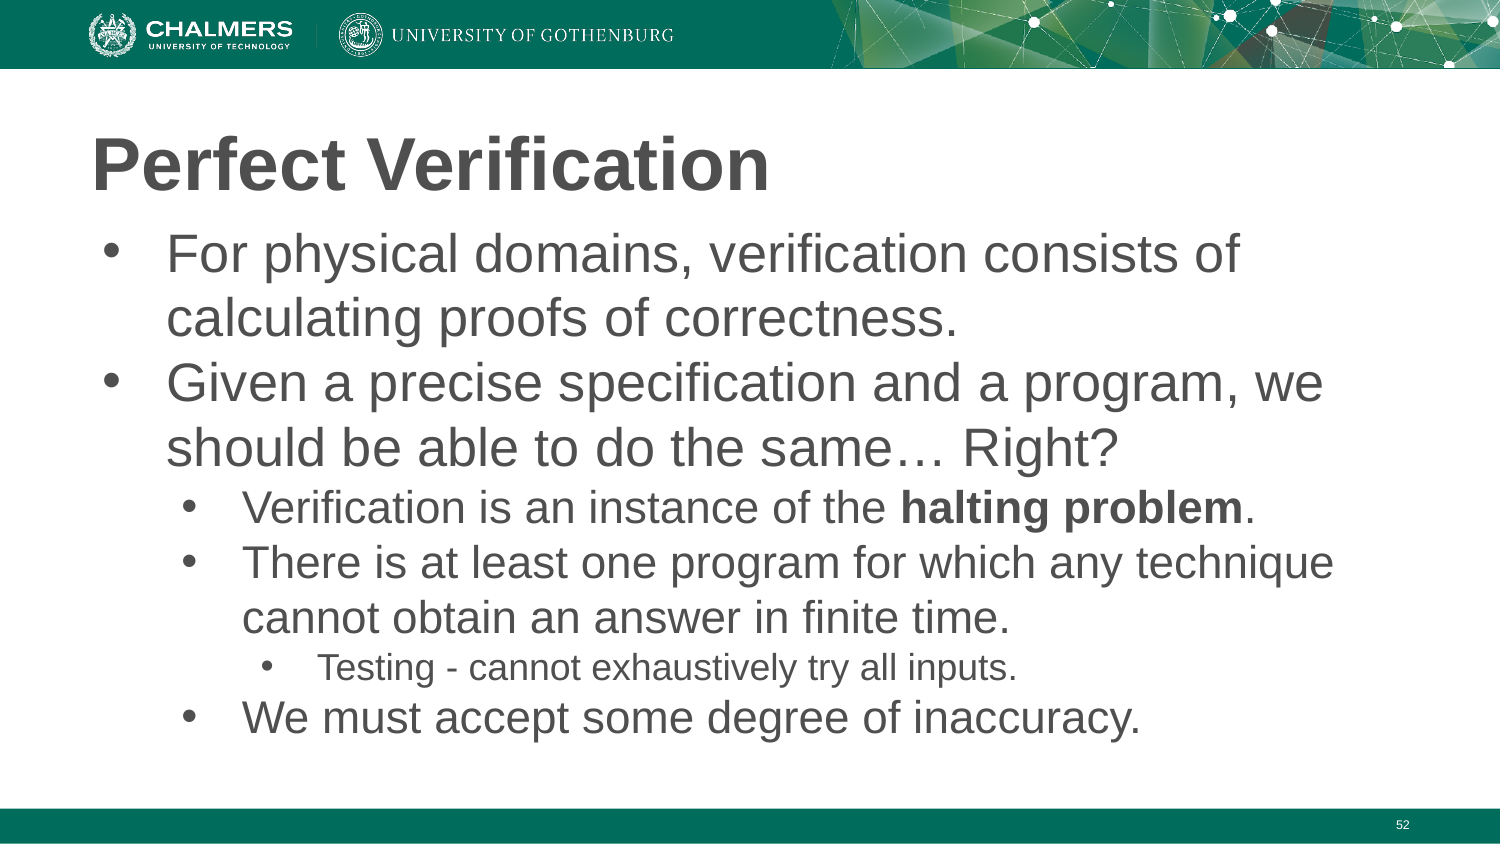

# Perfect Verification
For physical domains, verification consists of calculating proofs of correctness.
Given a precise specification and a program, we should be able to do the same… Right?
Verification is an instance of the halting problem.
There is at least one program for which any technique cannot obtain an answer in finite time.
Testing - cannot exhaustively try all inputs.
We must accept some degree of inaccuracy.
52